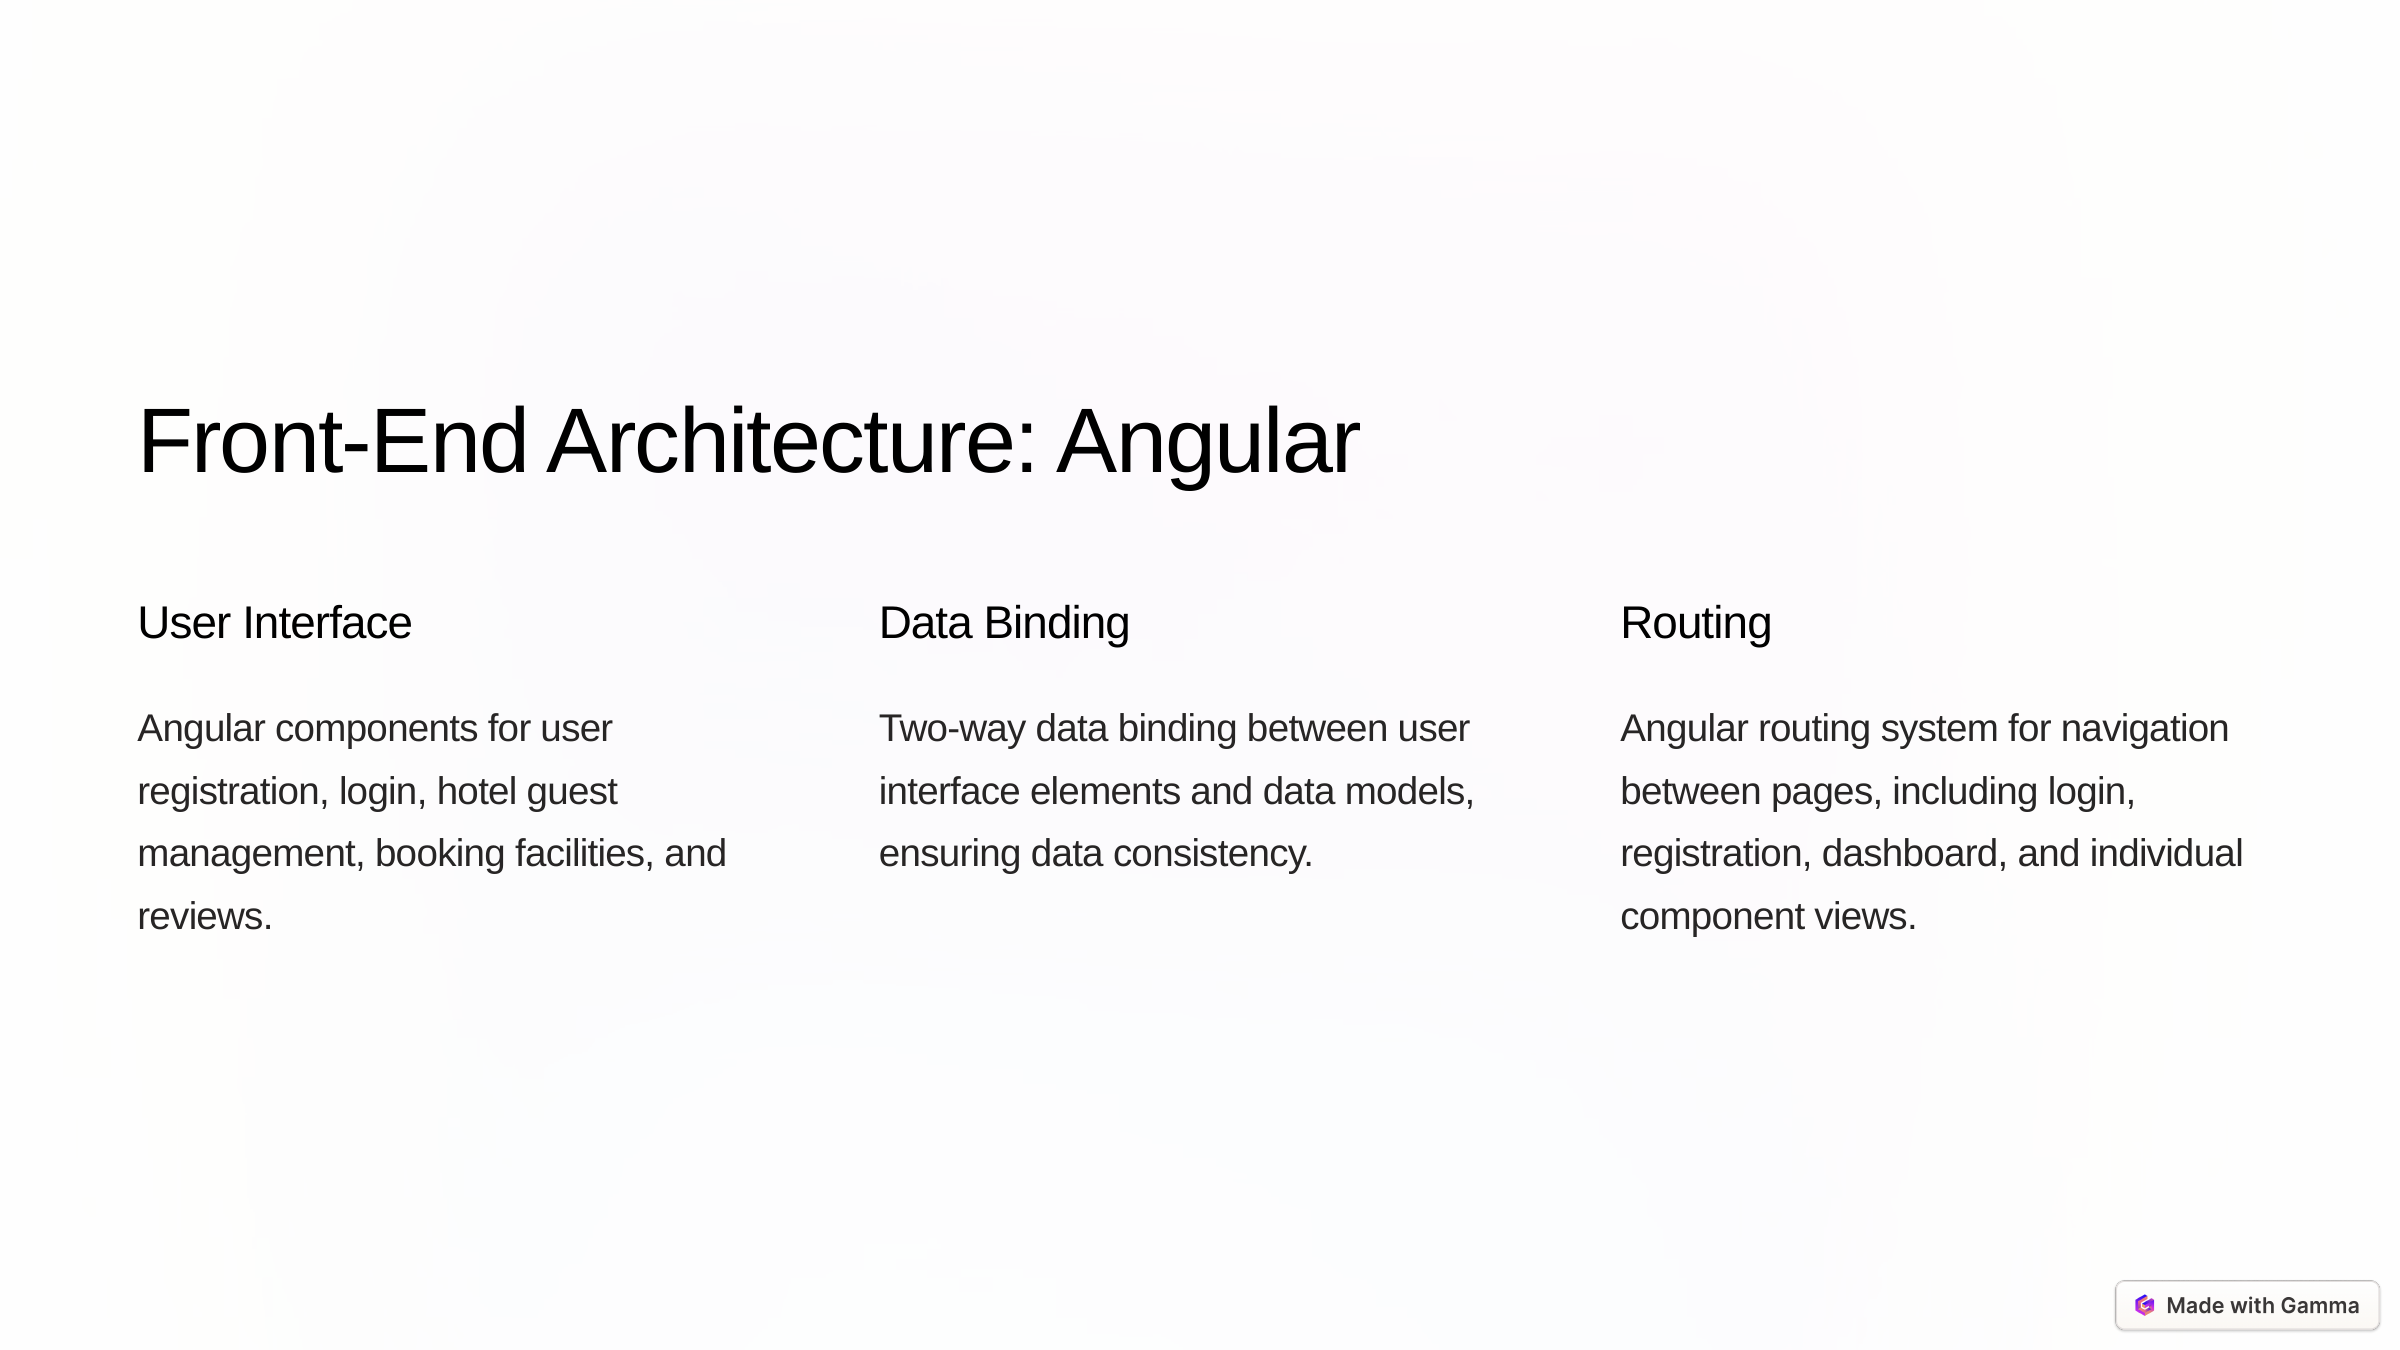

Front-End Architecture: Angular
User Interface
Data Binding
Routing
Angular components for user registration, login, hotel guest management, booking facilities, and reviews.
Two-way data binding between user interface elements and data models, ensuring data consistency.
Angular routing system for navigation between pages, including login, registration, dashboard, and individual component views.